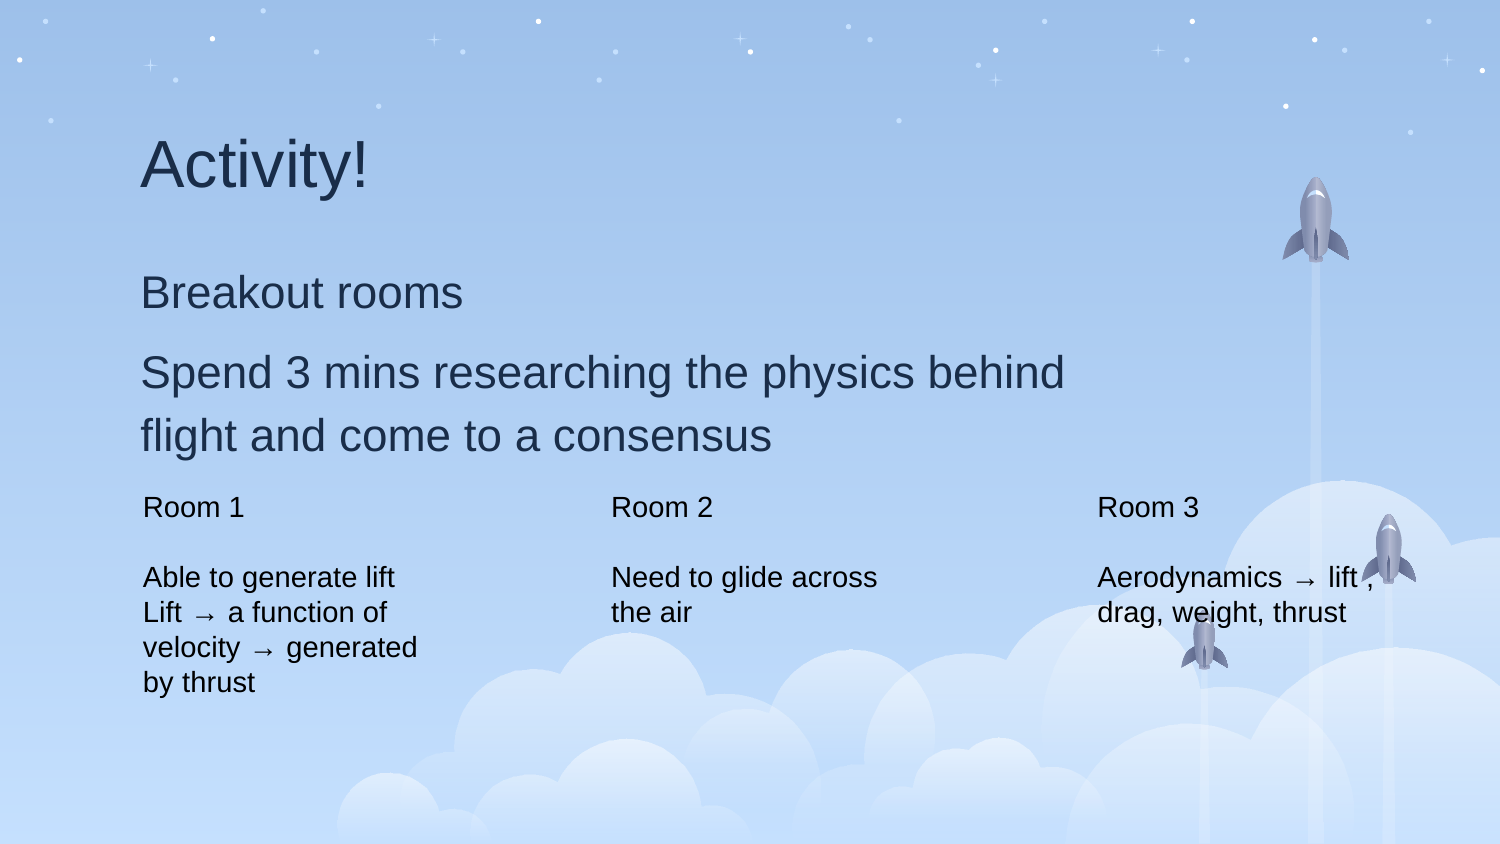

# Activity!
Breakout rooms
Spend 3 mins researching the physics behind flight and come to a consensus
Room 1

Able to generate lift
Lift → a function of velocity → generated by thrust
Room 2

Need to glide across the air
Room 3

Aerodynamics → lift , drag, weight, thrust